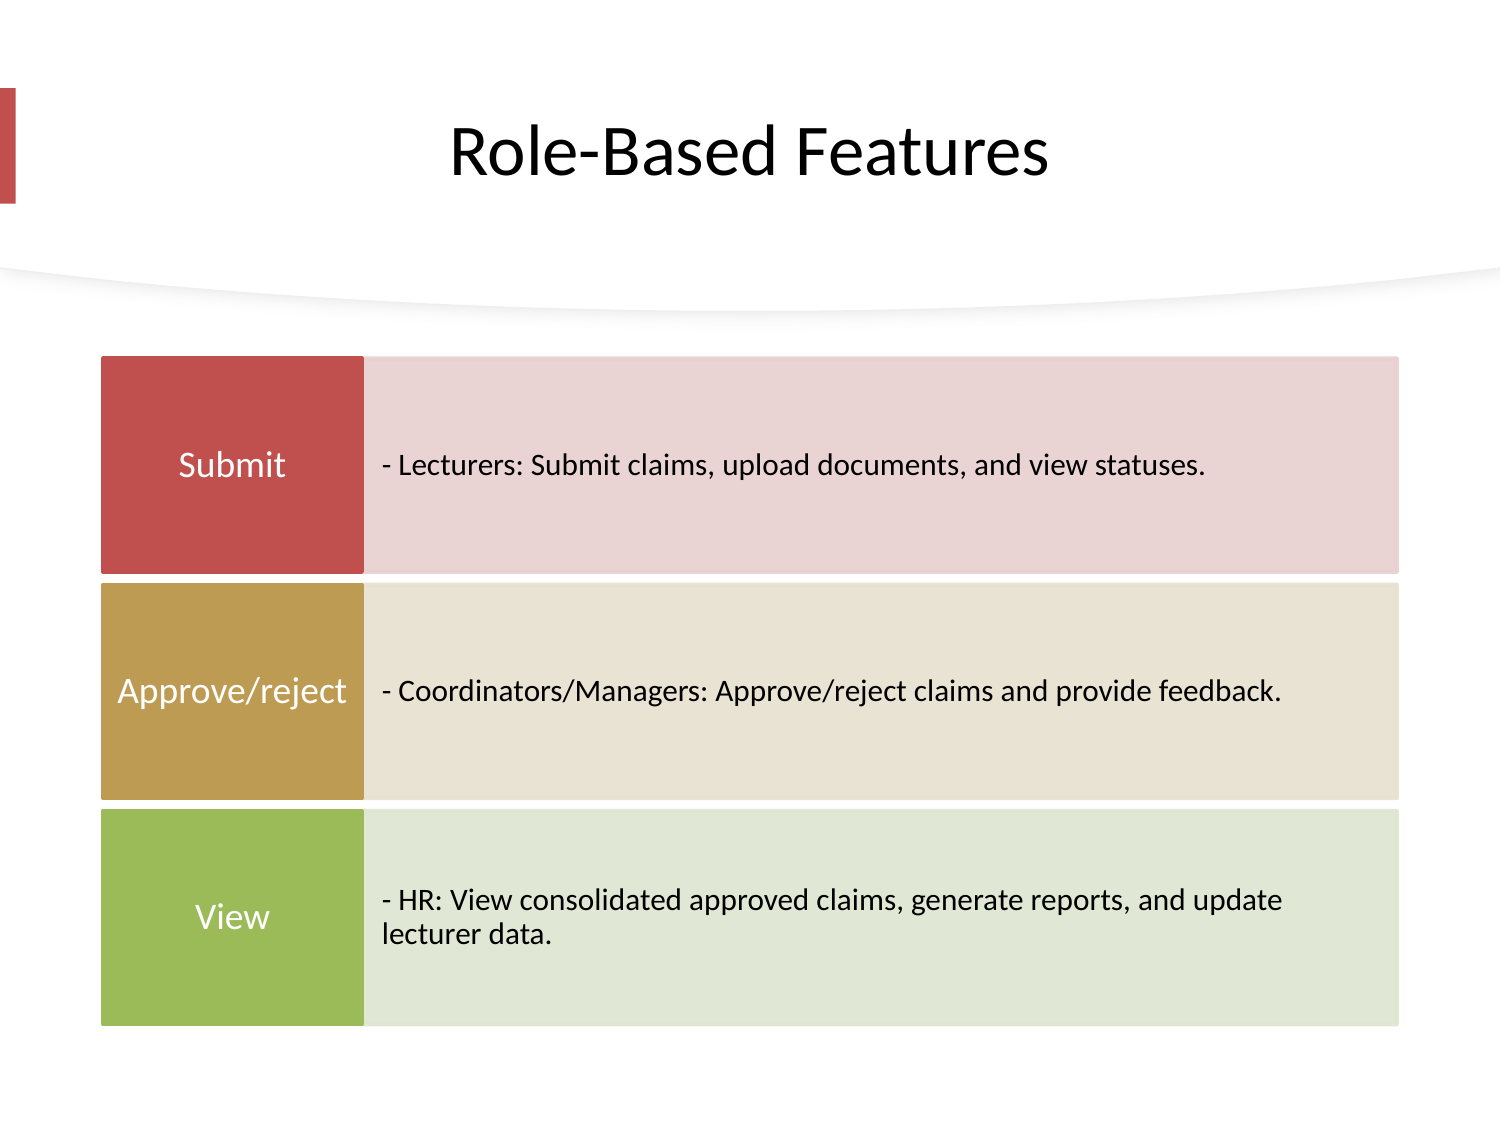

# Role-Based Features

- Lecturers: Submit claims, upload documents, and view statuses.
Submit
- Coordinators/Managers: Approve/reject claims and provide feedback.
Approve/reject
- HR: View consolidated approved claims, generate reports, and update lecturer data.
View